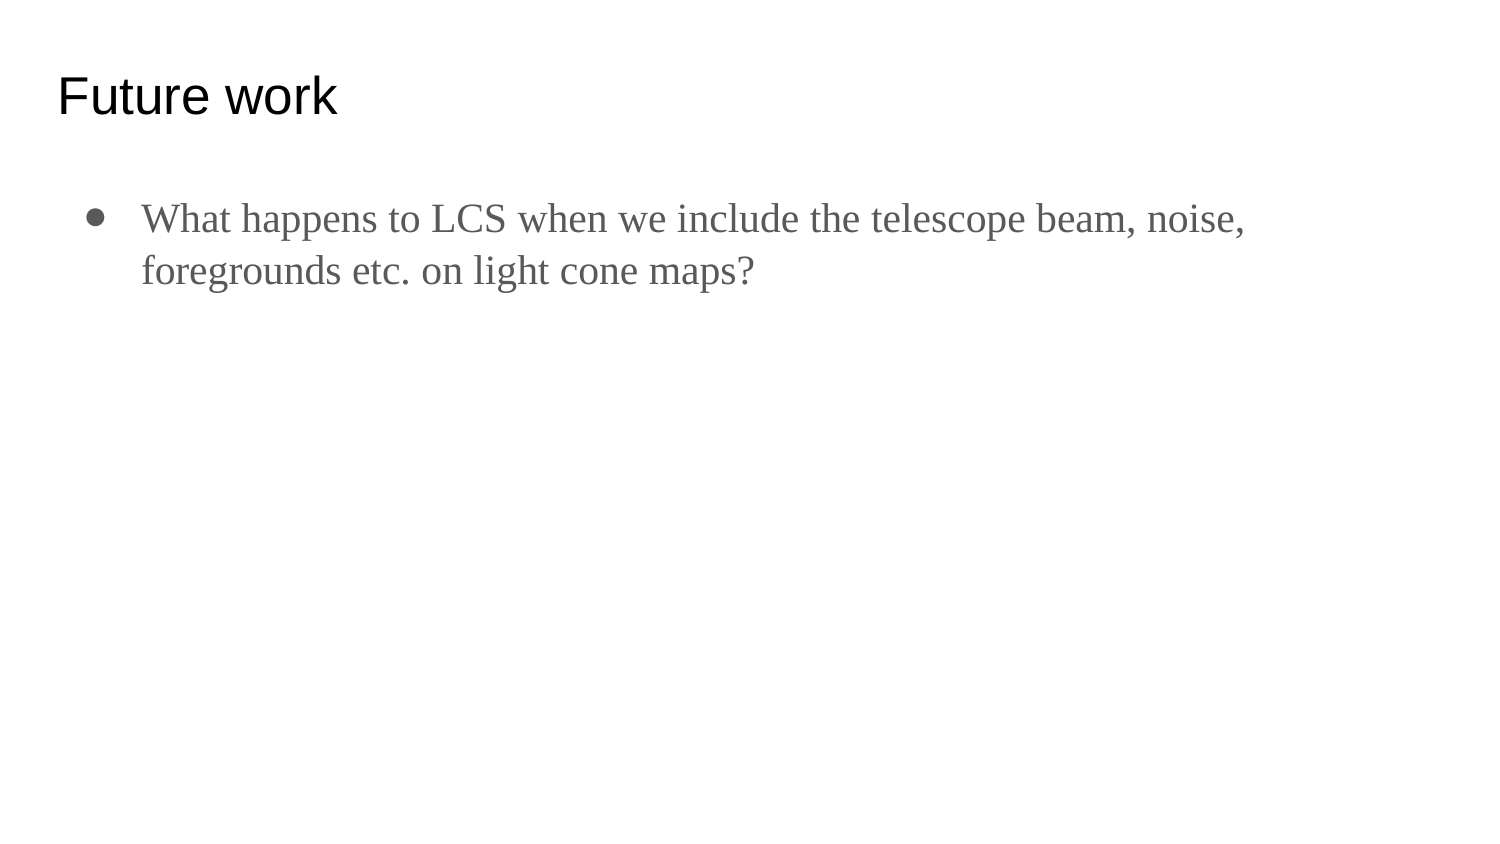

# Future work
What happens to LCS when we include the telescope beam, noise, foregrounds etc. on light cone maps?